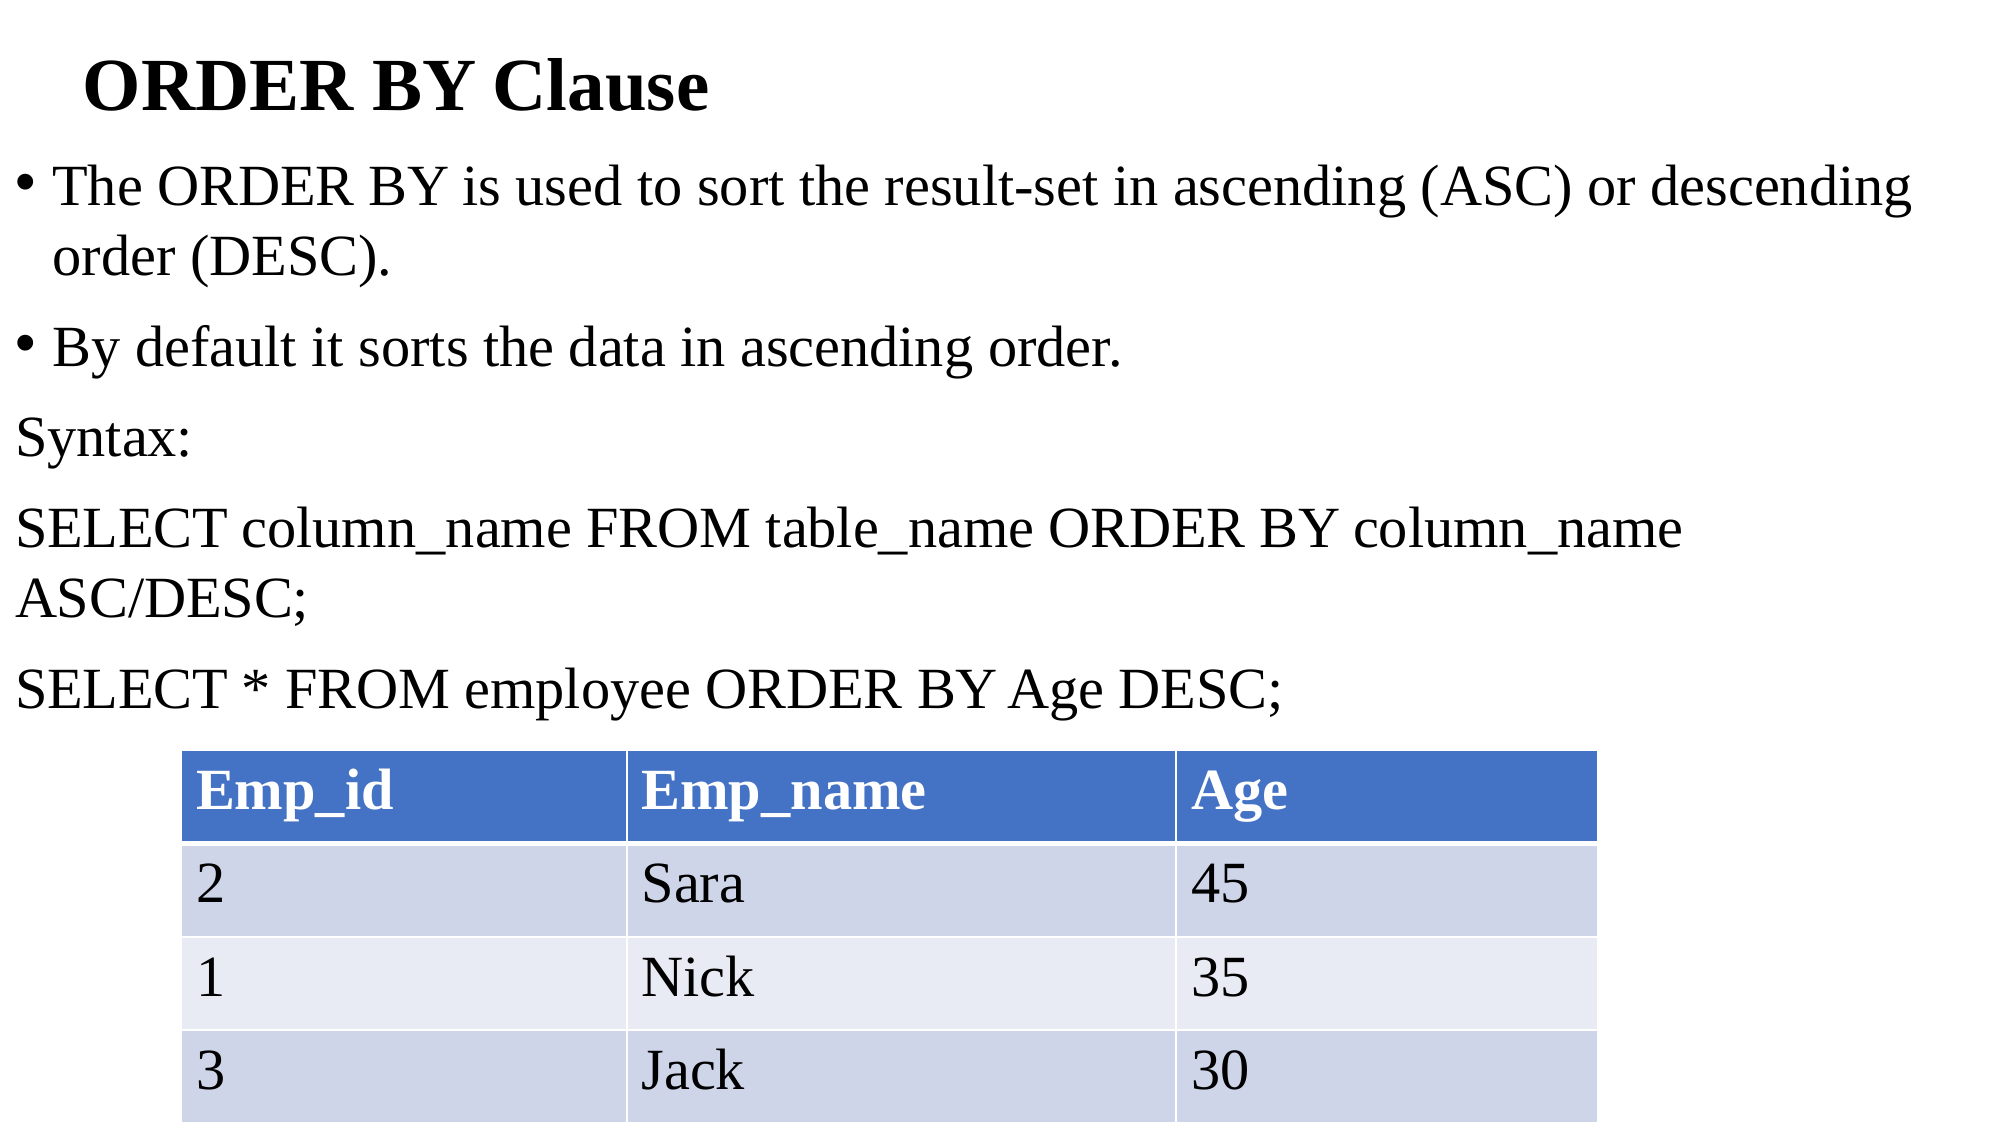

# ORDER BY Clause
The ORDER BY is used to sort the result-set in ascending (ASC) or descending order (DESC).
By default it sorts the data in ascending order.
Syntax:
SELECT column_name FROM table_name ORDER BY column_name  ASC/DESC;
SELECT * FROM employee ORDER BY Age DESC;

| Emp\_id | Emp\_name | Age |
| --- | --- | --- |
| 2 | Sara | 45 |
| 1 | Nick | 35 |
| 3 | Jack | 30 |